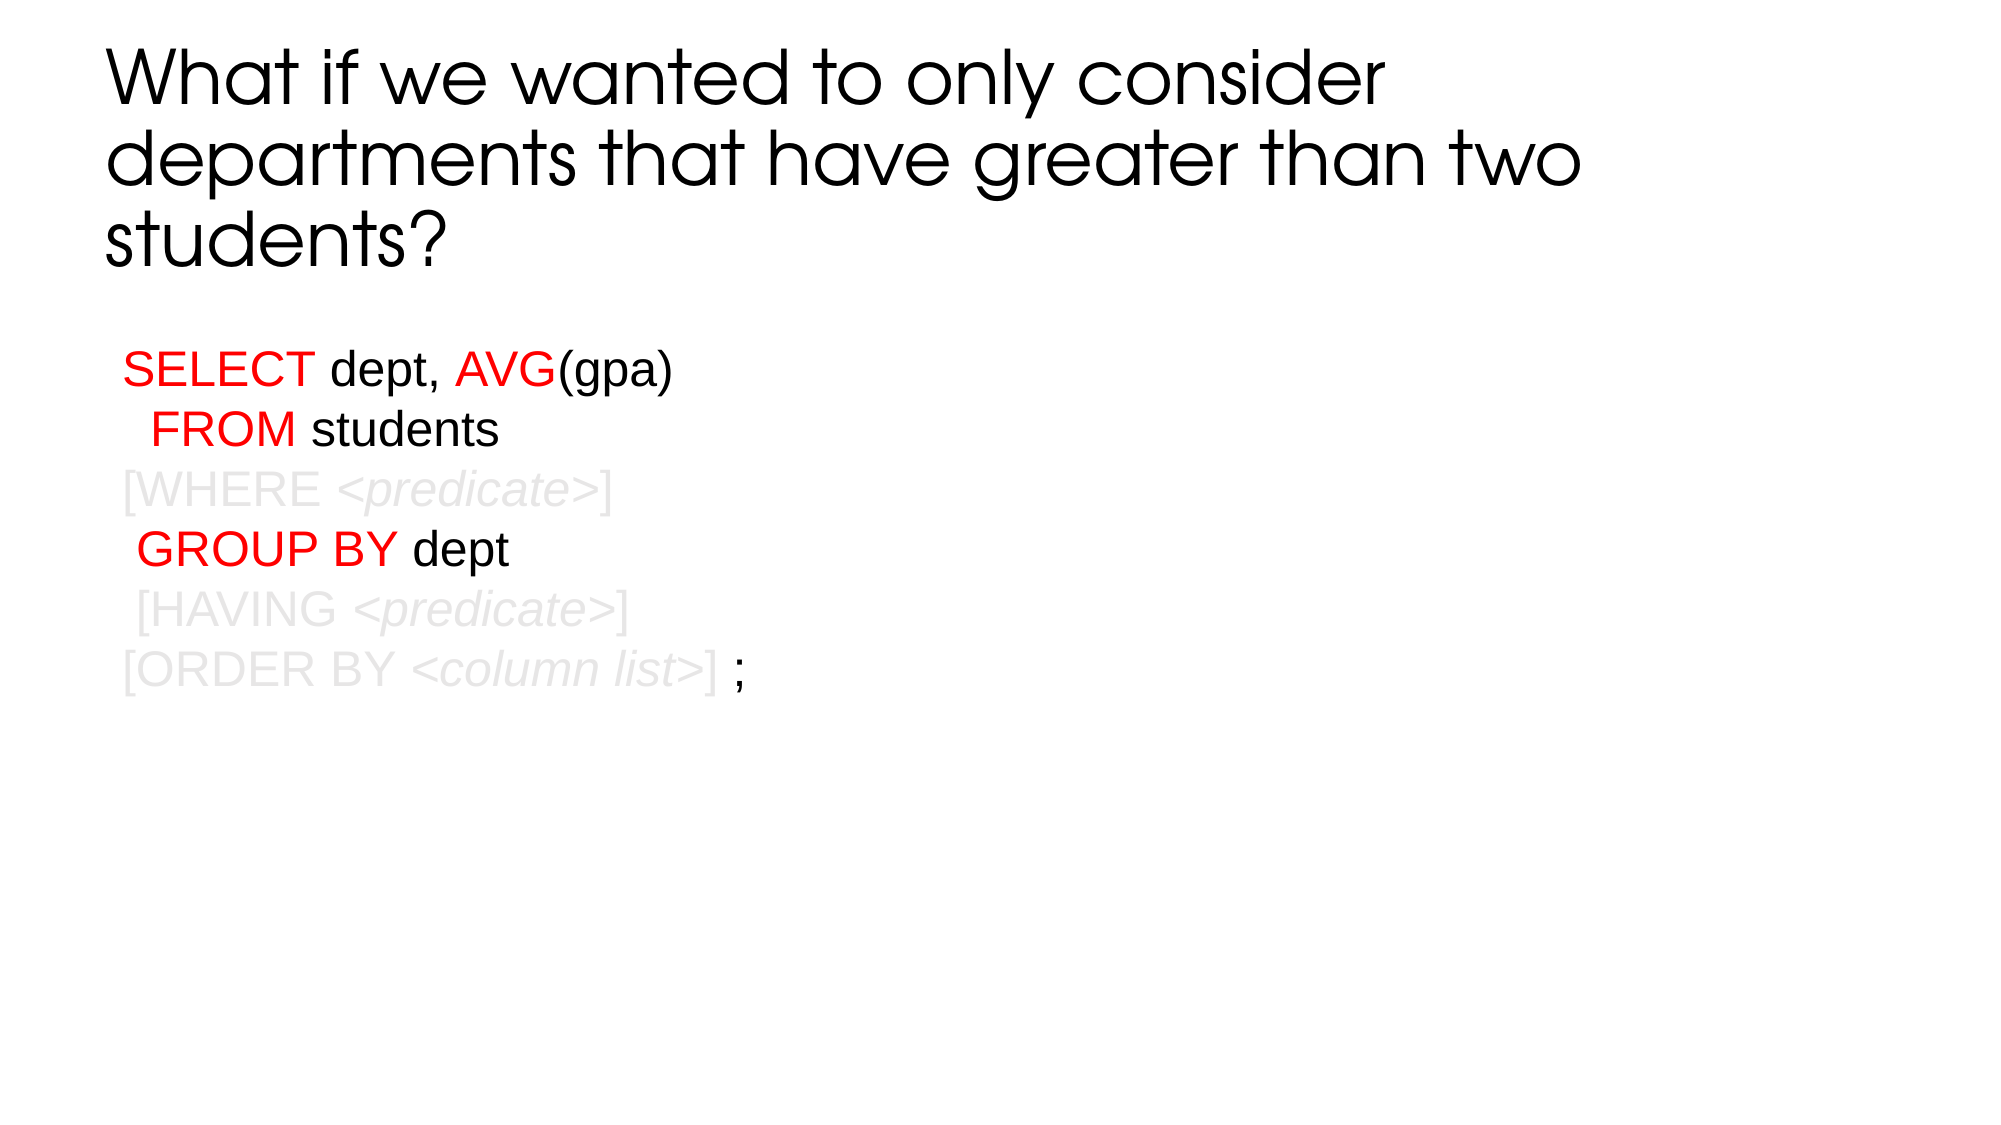

# What if we wanted to only consider departments that have greater than two students?
SELECT dept, AVG(gpa)
  FROM students
[WHERE <predicate>]
 GROUP BY dept
 [HAVING <predicate>]
[ORDER BY <column list>] ;